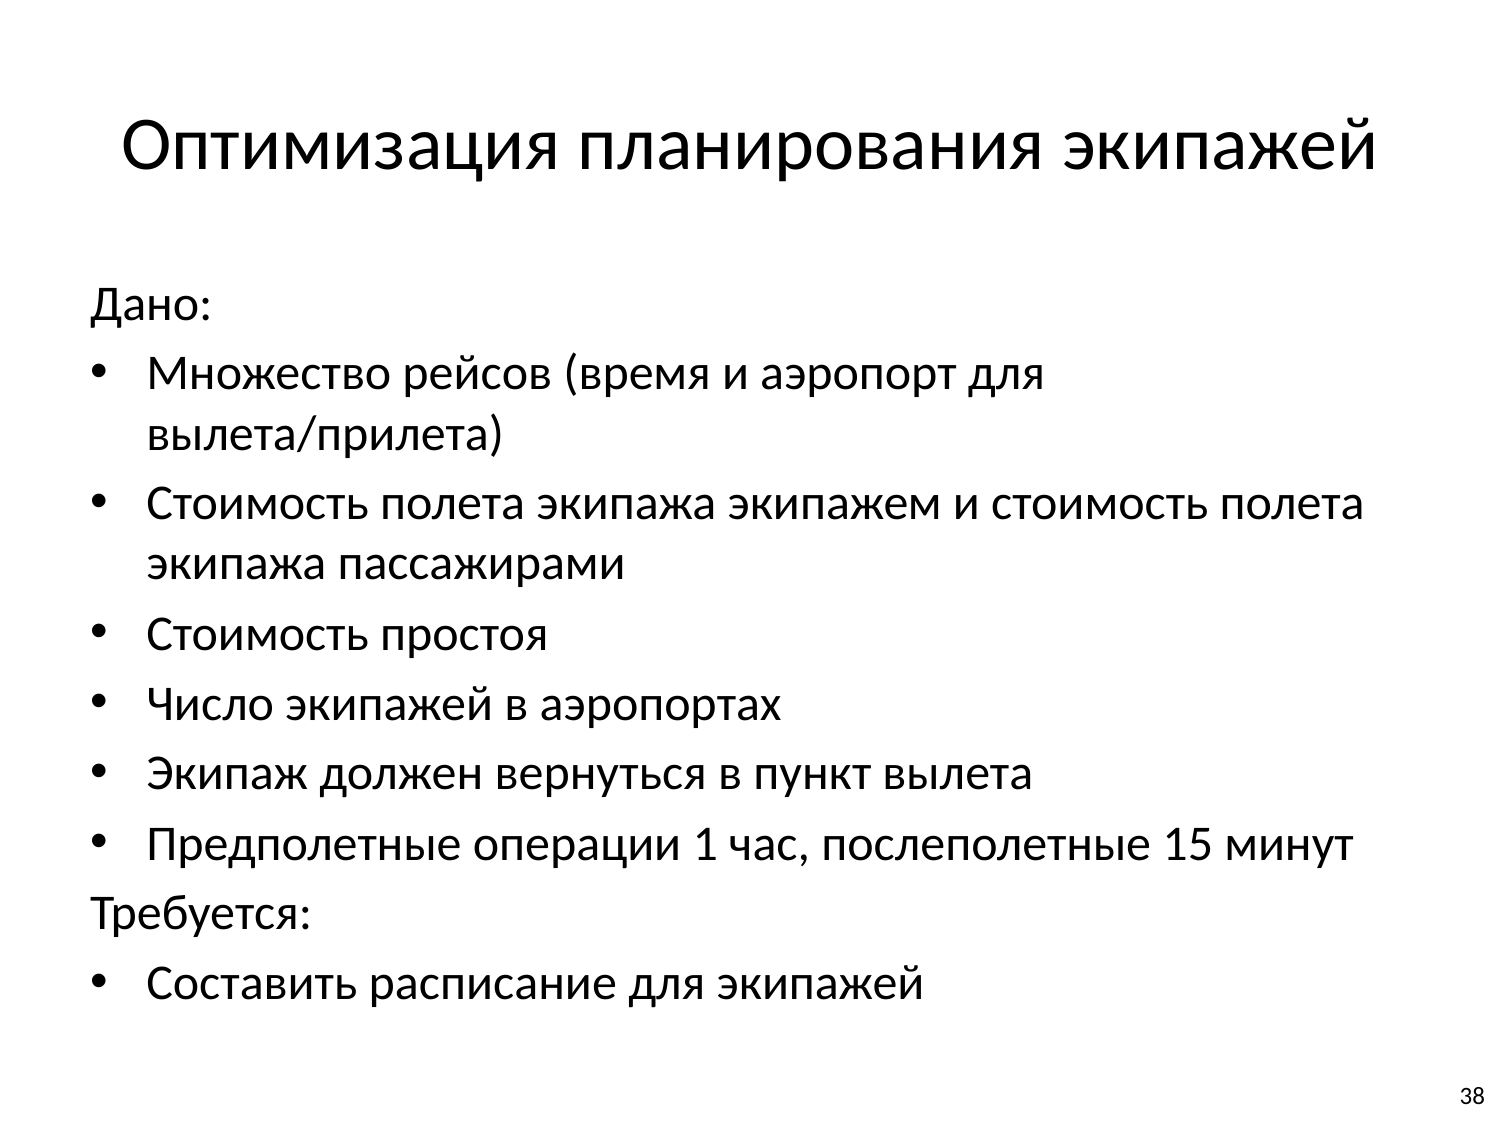

# Оптимизация планирования экипажей
Дано:
Множество рейсов (время и аэропорт для вылета/прилета)
Стоимость полета экипажа экипажем и стоимость полета экипажа пассажирами
Стоимость простоя
Число экипажей в аэропортах
Экипаж должен вернуться в пункт вылета
Предполетные операции 1 час, послеполетные 15 минут
Требуется:
Составить расписание для экипажей
38